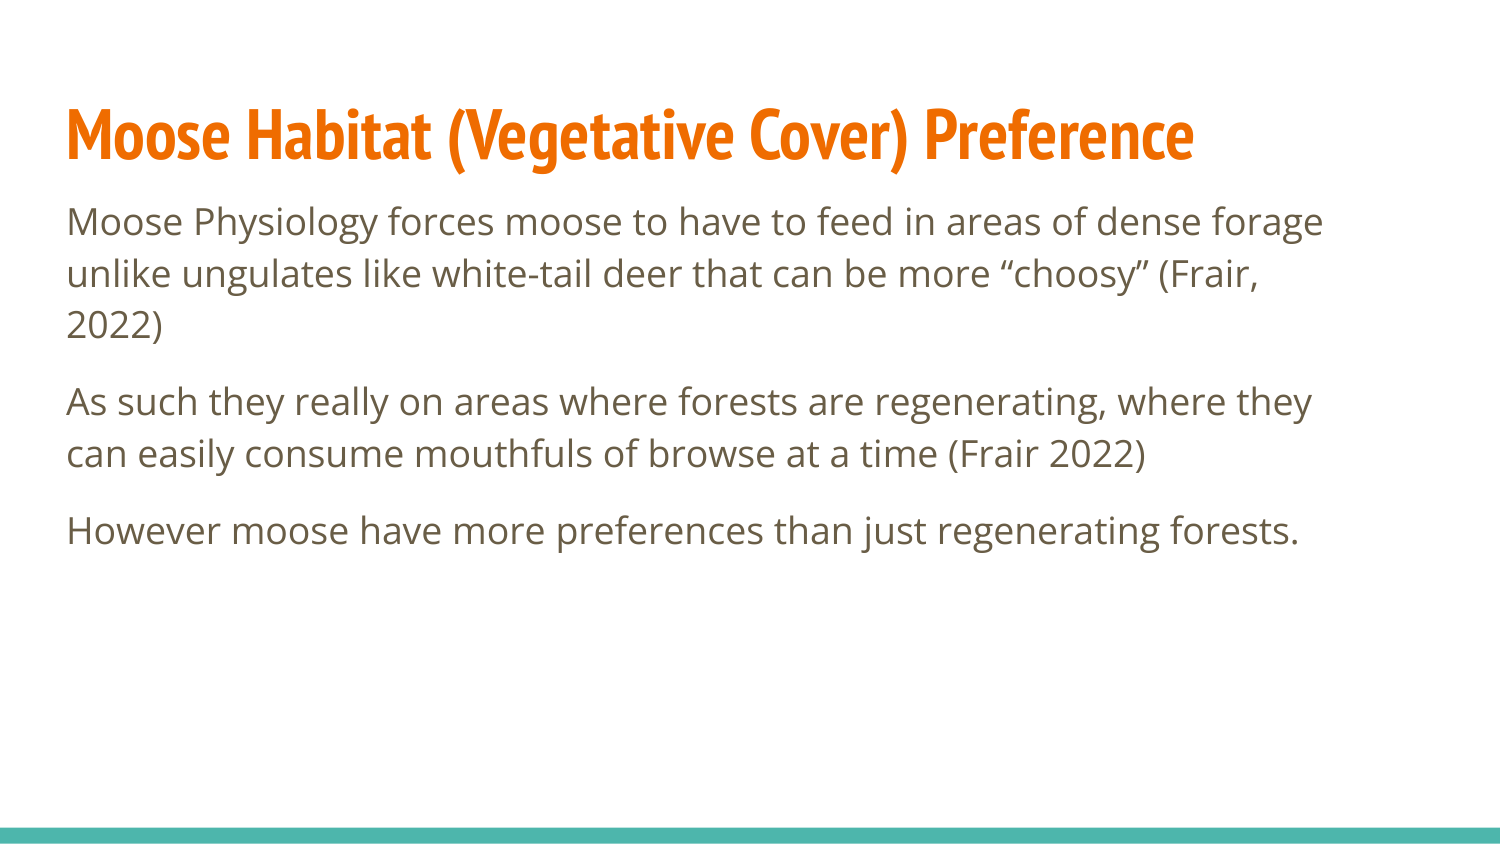

# Moose Habitat (Vegetative Cover) Preference
Moose Physiology forces moose to have to feed in areas of dense forage unlike ungulates like white-tail deer that can be more “choosy” (Frair, 2022)
As such they really on areas where forests are regenerating, where they can easily consume mouthfuls of browse at a time (Frair 2022)
However moose have more preferences than just regenerating forests.